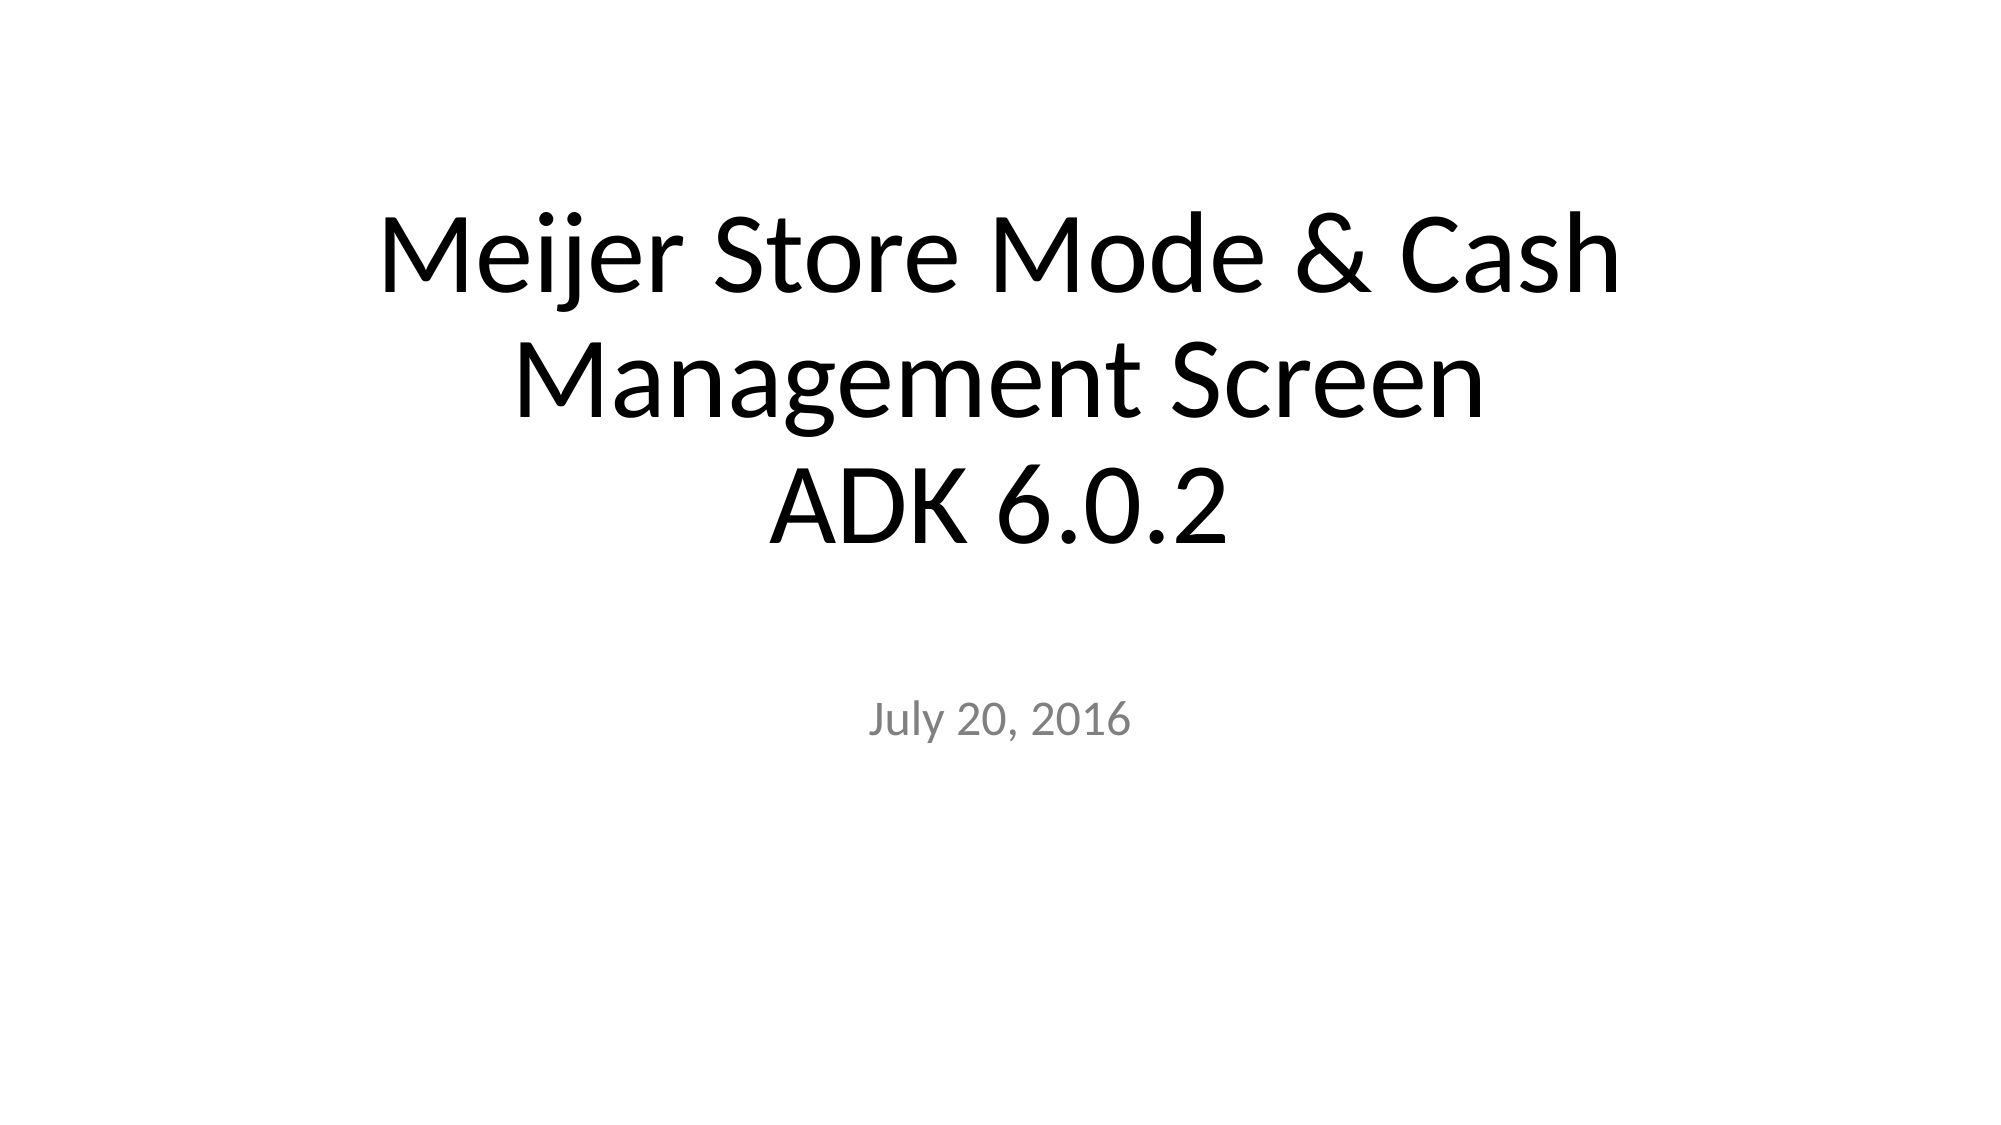

# Meijer Store Mode & Cash Management Screen ADK 6.0.2
July 20, 2016